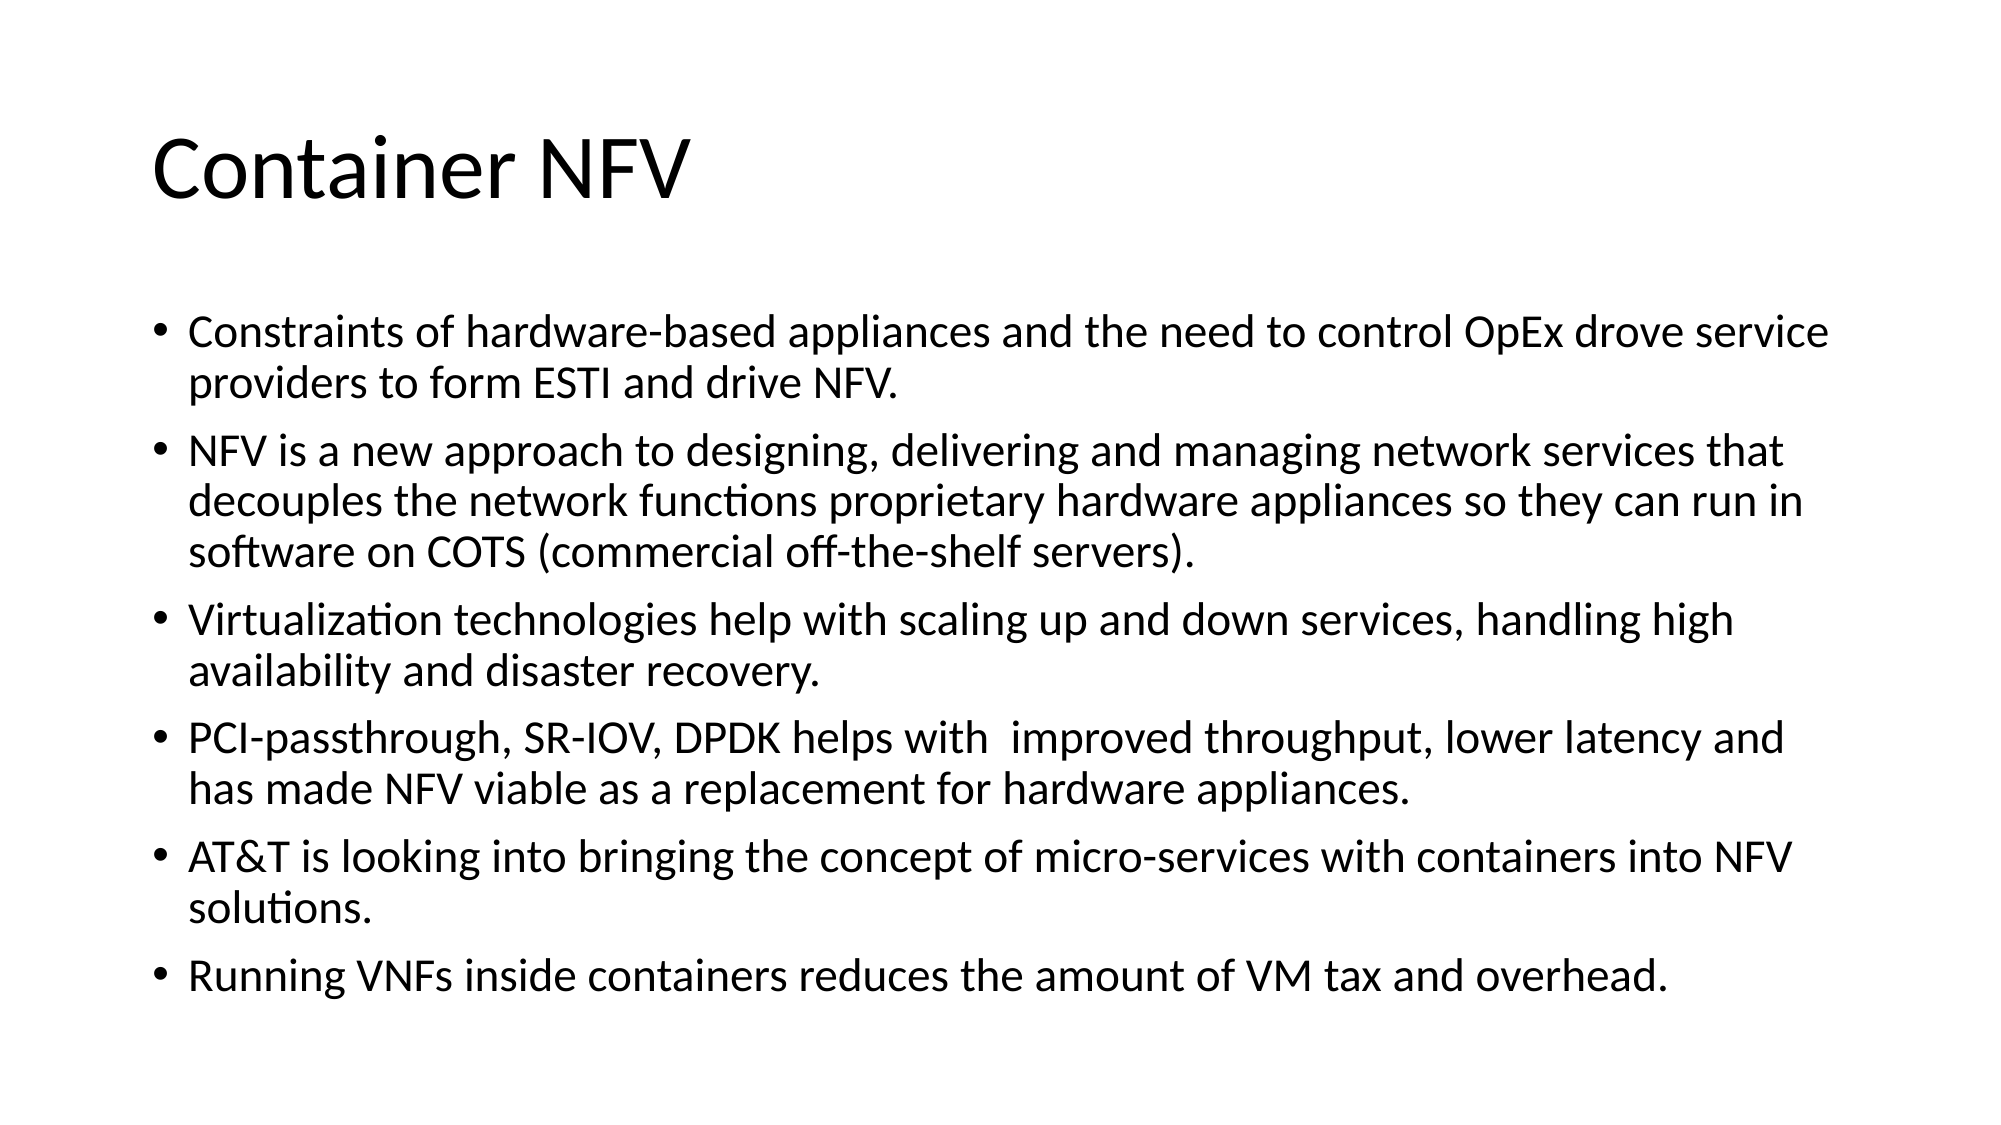

# Container NFV
Constraints of hardware-based appliances and the need to control OpEx drove service providers to form ESTI and drive NFV.
NFV is a new approach to designing, delivering and managing network services that decouples the network functions proprietary hardware appliances so they can run in software on COTS (commercial off-the-shelf servers).
Virtualization technologies help with scaling up and down services, handling high availability and disaster recovery.
PCI-passthrough, SR-IOV, DPDK helps with  improved throughput, lower latency and has made NFV viable as a replacement for hardware appliances.
AT&T is looking into bringing the concept of micro-services with containers into NFV solutions.
Running VNFs inside containers reduces the amount of VM tax and overhead.